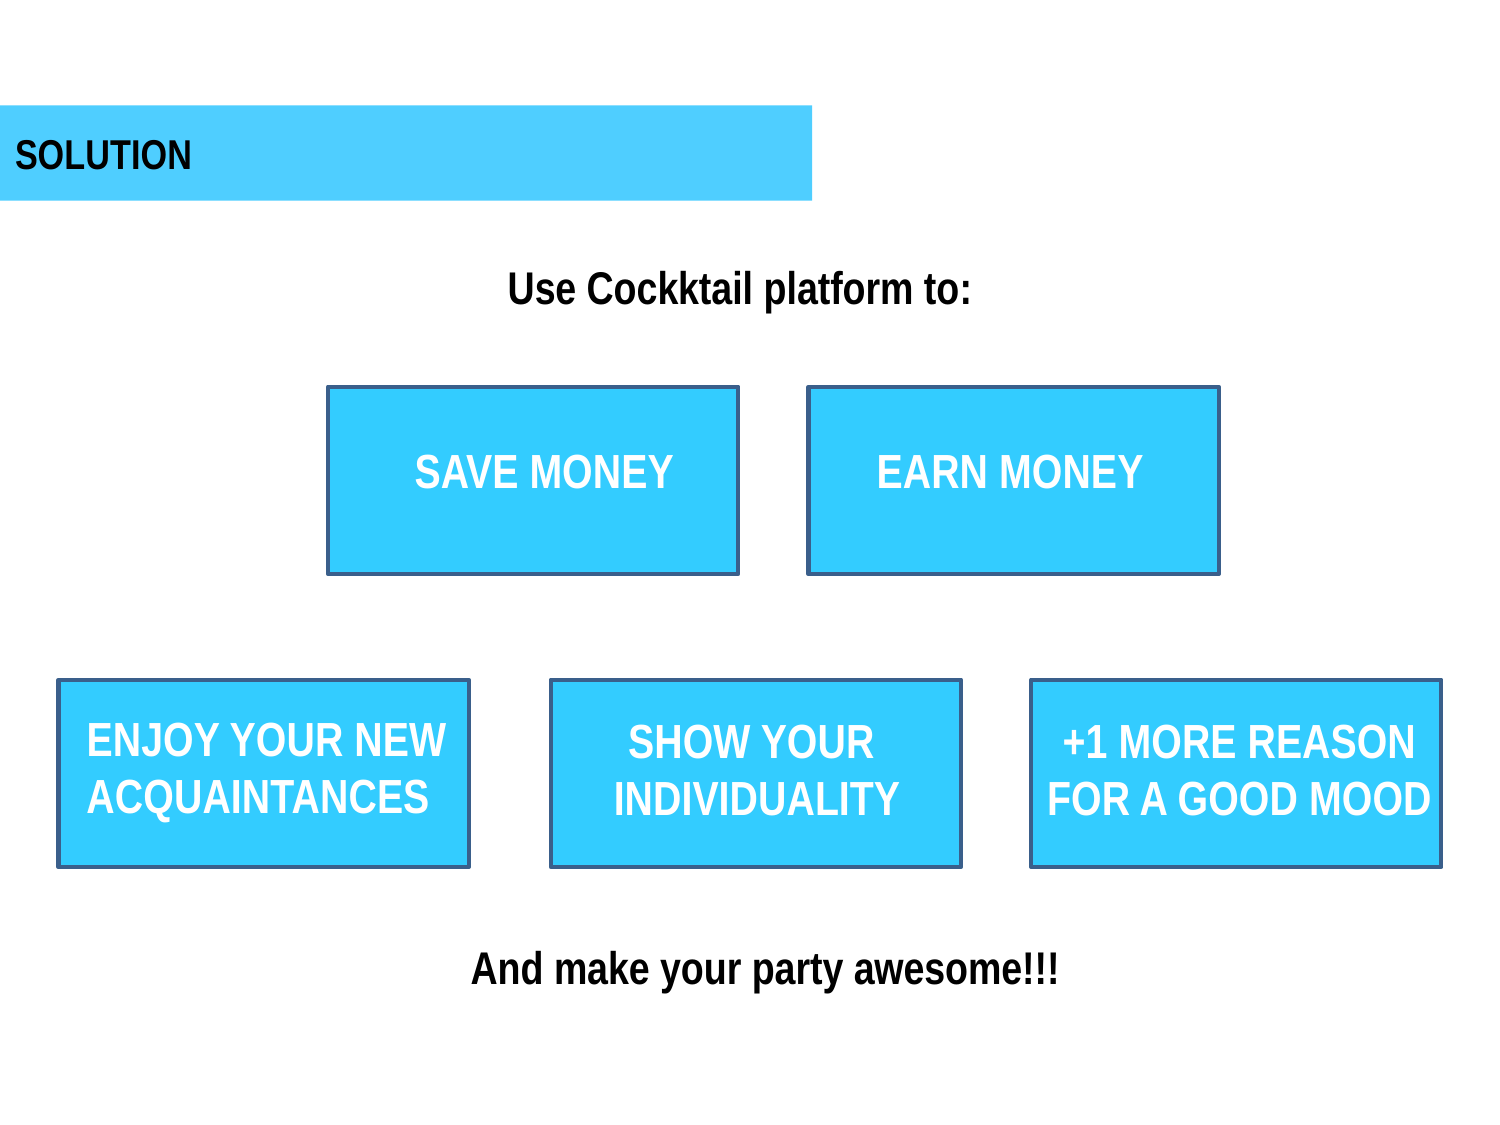

# SOLUTION

 Use Cockktail platform to:

SAVE MONEY
EARN MONEY

ENJOY YOUR NEW
ACQUAINTANCES
SHOW YOUR
INDIVIDUALITY
+1 MORE REASON
FOR A GOOD MOOD
And make your party awesome!!!